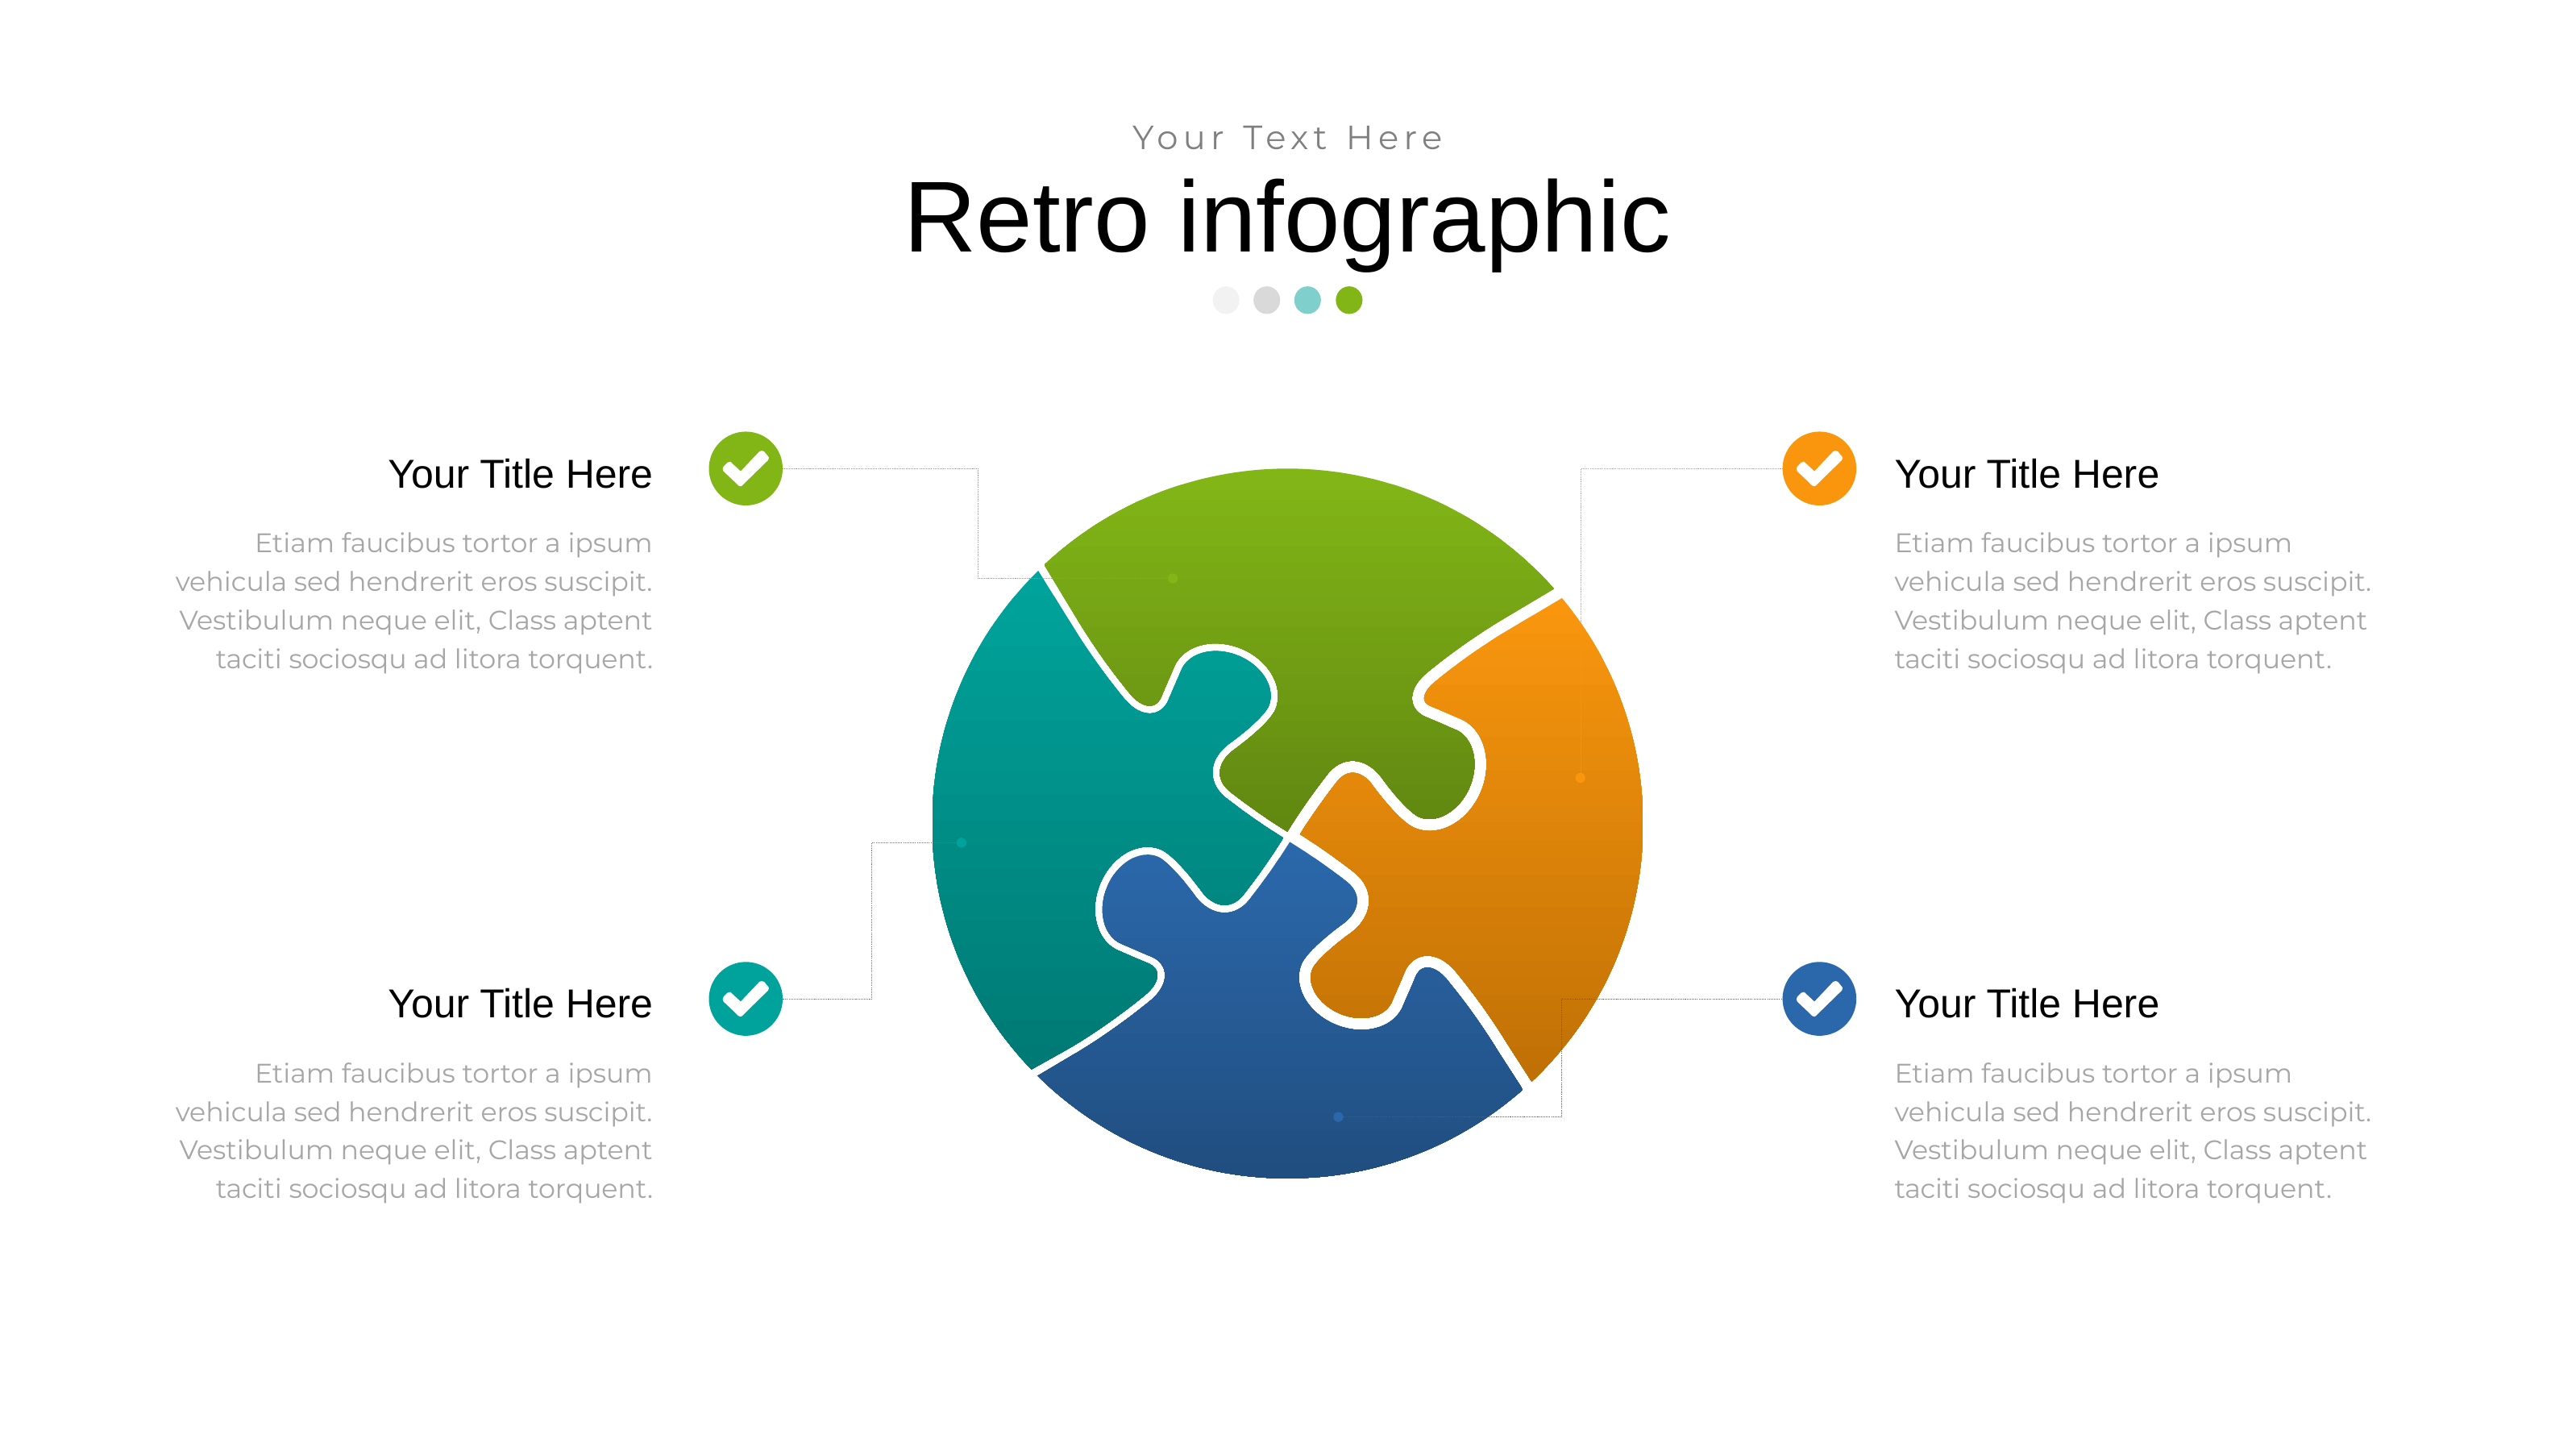

Your Text Here

Retro infographic

Your Title Here

Your Title Here

Etiam faucibus tortor a ipsum vehicula sed hendrerit eros suscipit. Vestibulum neque elit, Class aptent taciti sociosqu ad litora torquent.
Etiam faucibus tortor a ipsum vehicula sed hendrerit eros suscipit. Vestibulum neque elit, Class aptent taciti sociosqu ad litora torquent.
Your Title Here

Your Title Here
Etiam faucibus tortor a ipsum vehicula sed hendrerit eros suscipit. Vestibulum neque elit, Class aptent taciti sociosqu ad litora torquent.
Etiam faucibus tortor a ipsum vehicula sed hendrerit eros suscipit. Vestibulum neque elit, Class aptent taciti sociosqu ad litora torquent.